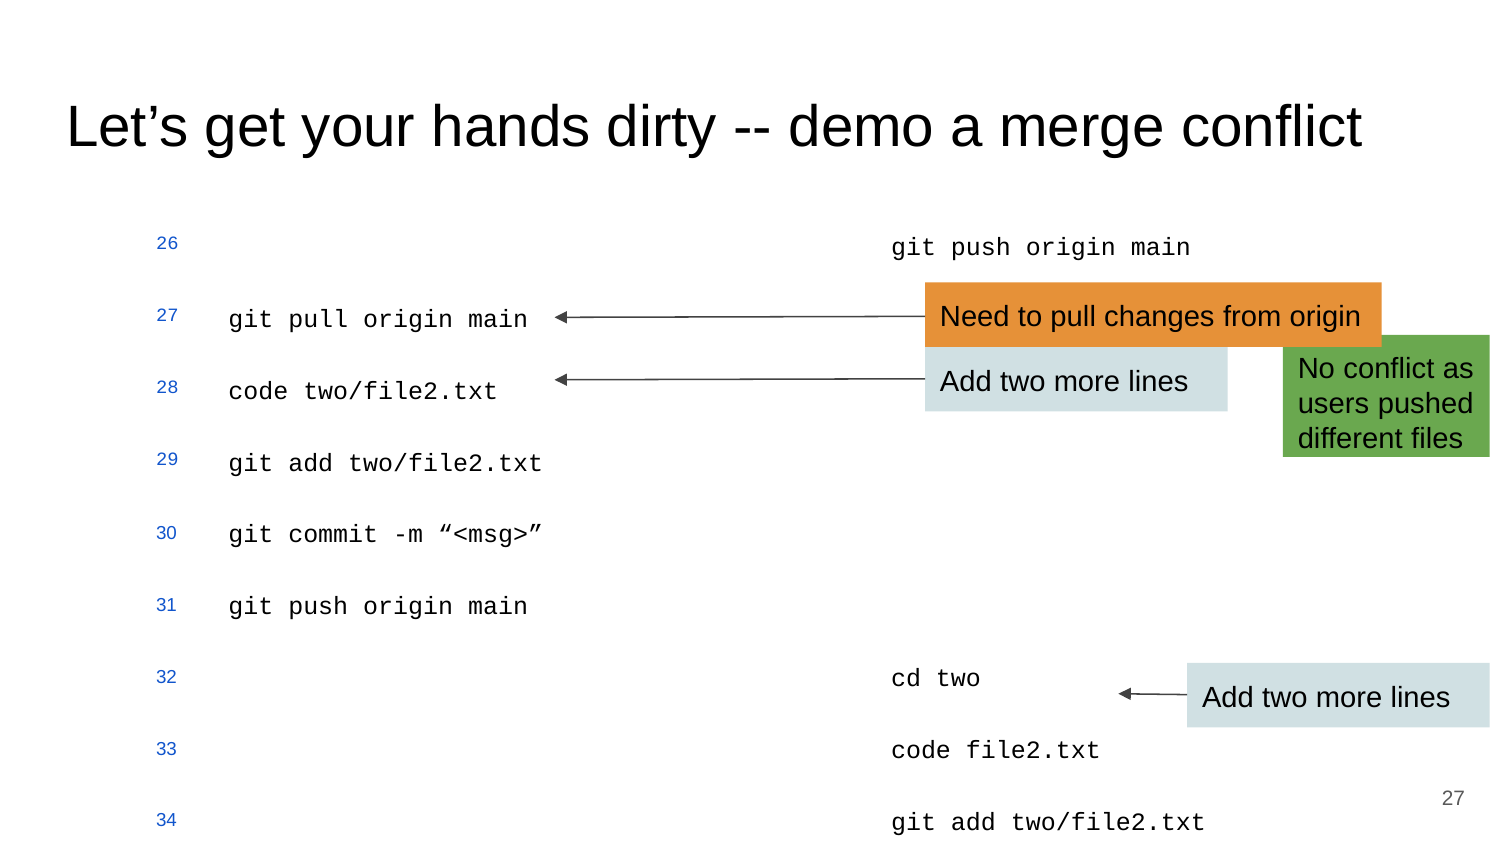

# Let’s get your hands dirty -- demo a merge conflict
| 26 |  | git push origin main |
| --- | --- | --- |
| 27 | git pull origin main |  |
| 28 | code two/file2.txt |  |
| 29 | git add two/file2.txt |  |
| 30 | git commit -m “<msg>” |  |
| 31 | git push origin main |  |
| 32 |  | cd two |
| 33 |  | code file2.txt |
| 34 |  | git add two/file2.txt |
Need to pull changes from origin
No conflict as users pushed different files
Add two more lines
Add two more lines
27